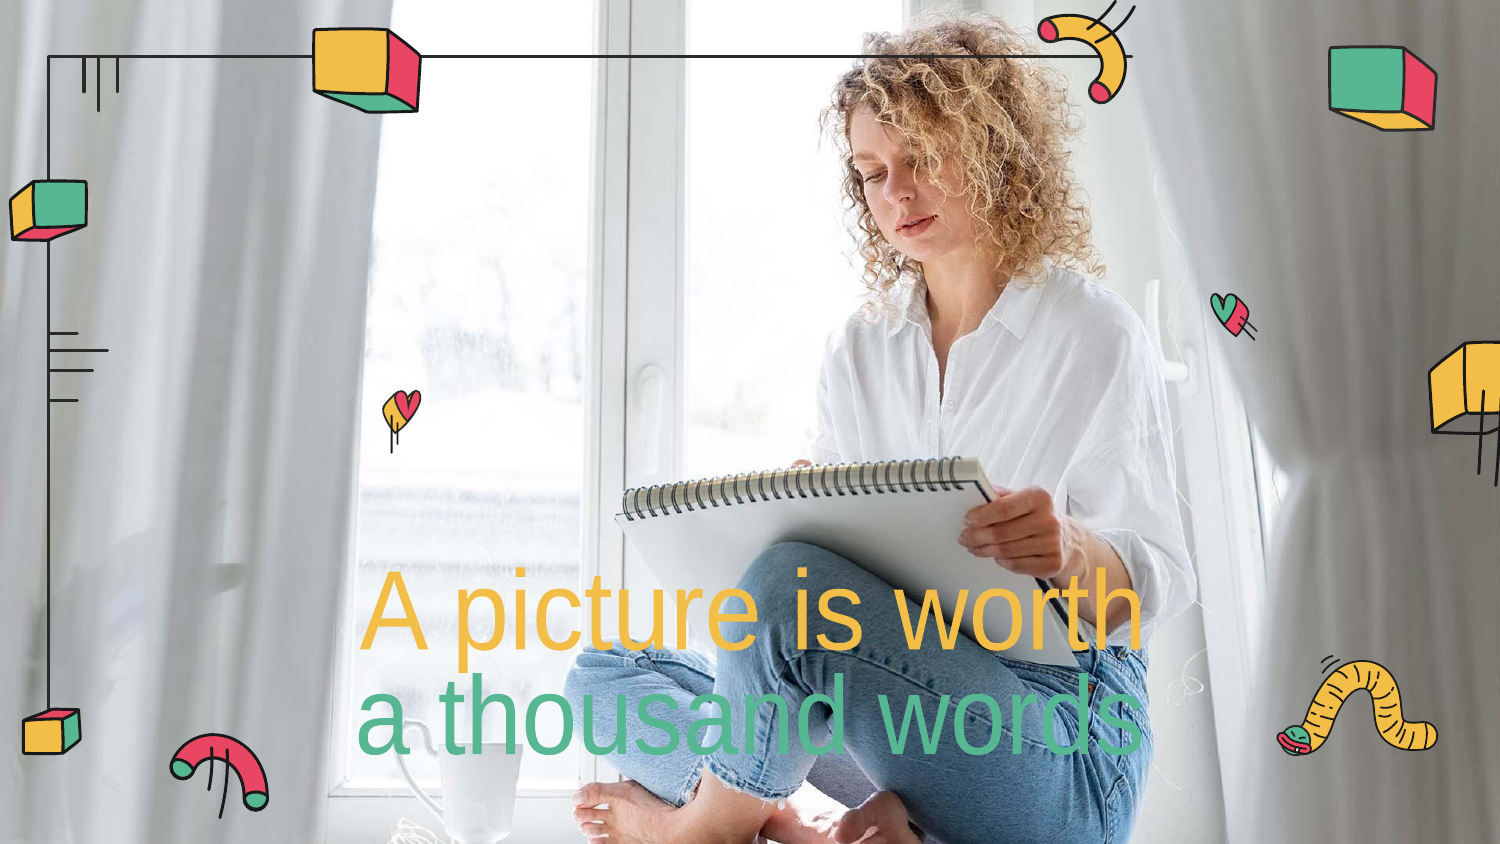

A picture is worth

a thousand words